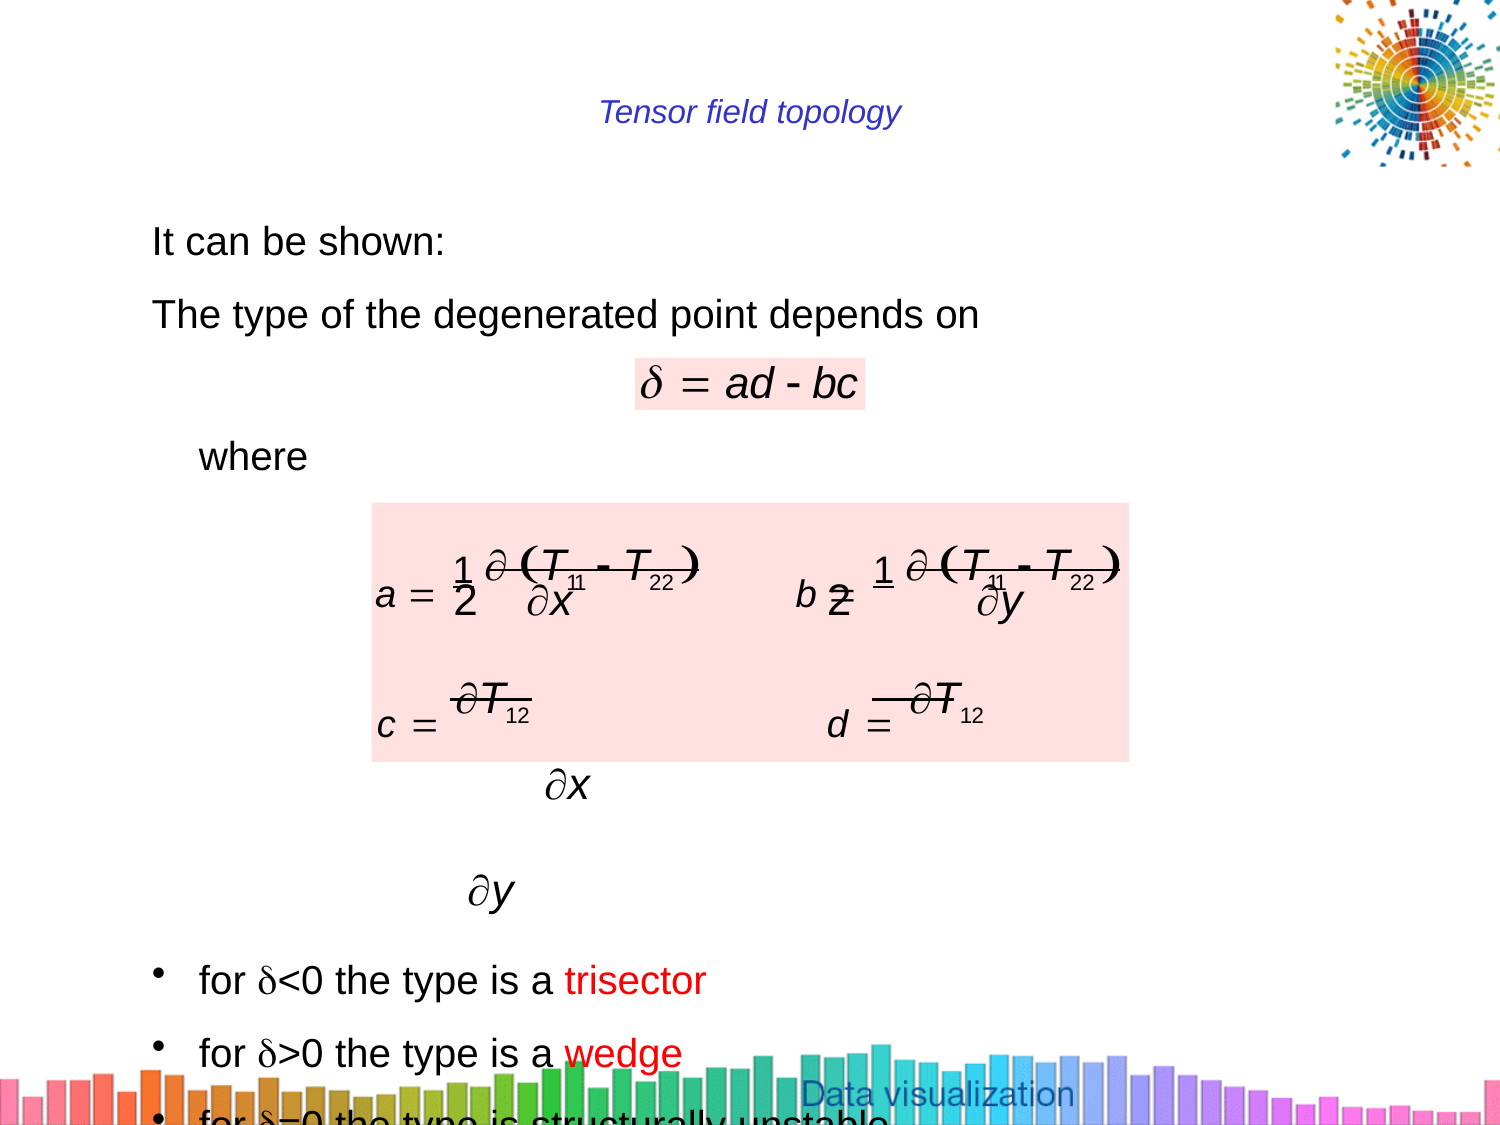

Tensor field topology

It can be shown:
The type of the degenerated point depends on
δ = ad − bc

a = 1 ∂ (T11 − T22 )	b = 1 ∂ (T11 − T22 )

where

2	∂x		2	∂y c = ∂T12		d = ∂T12
∂x	∂y
for δ<0 the type is a trisector
for δ>0 the type is a wedge
for δ=0 the type is structurally unstable